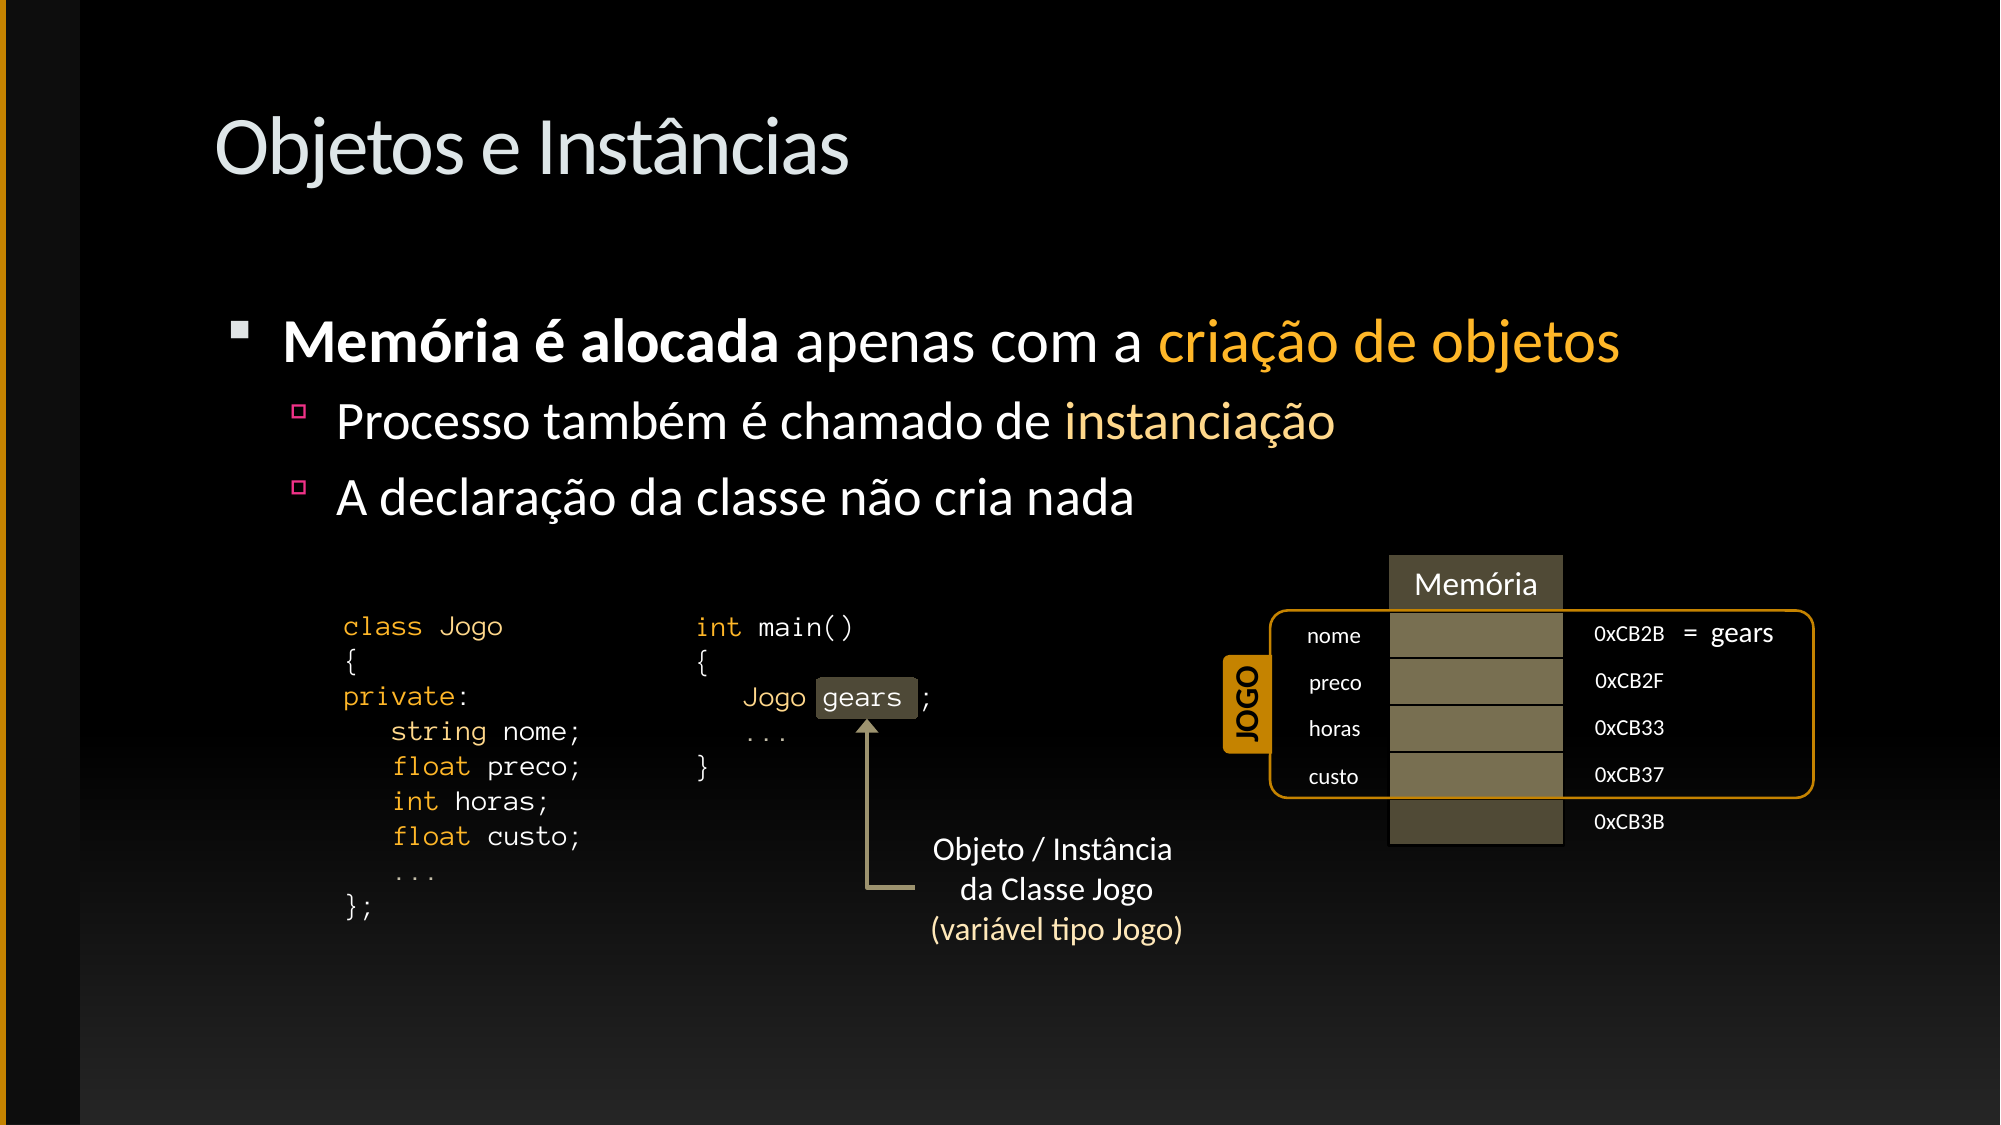

# Objetos e Instâncias
Memória é alocada apenas com a criação de objetos
Processo também é chamado de instanciação
A declaração da classe não cria nada
Memória
=  gears

0xCB2B
nome

0xCB2F
preco
Jogo

0xCB33
horas

0xCB37
custo

0xCB3B
class Jogo
{
private:
   string nome;
   float preco;
   int horas;
   float custo;
   ...
};
int main()
{
   Jogo gears ;
   ...
}

Objeto / Instância
da Classe Jogo
(variável tipo Jogo)